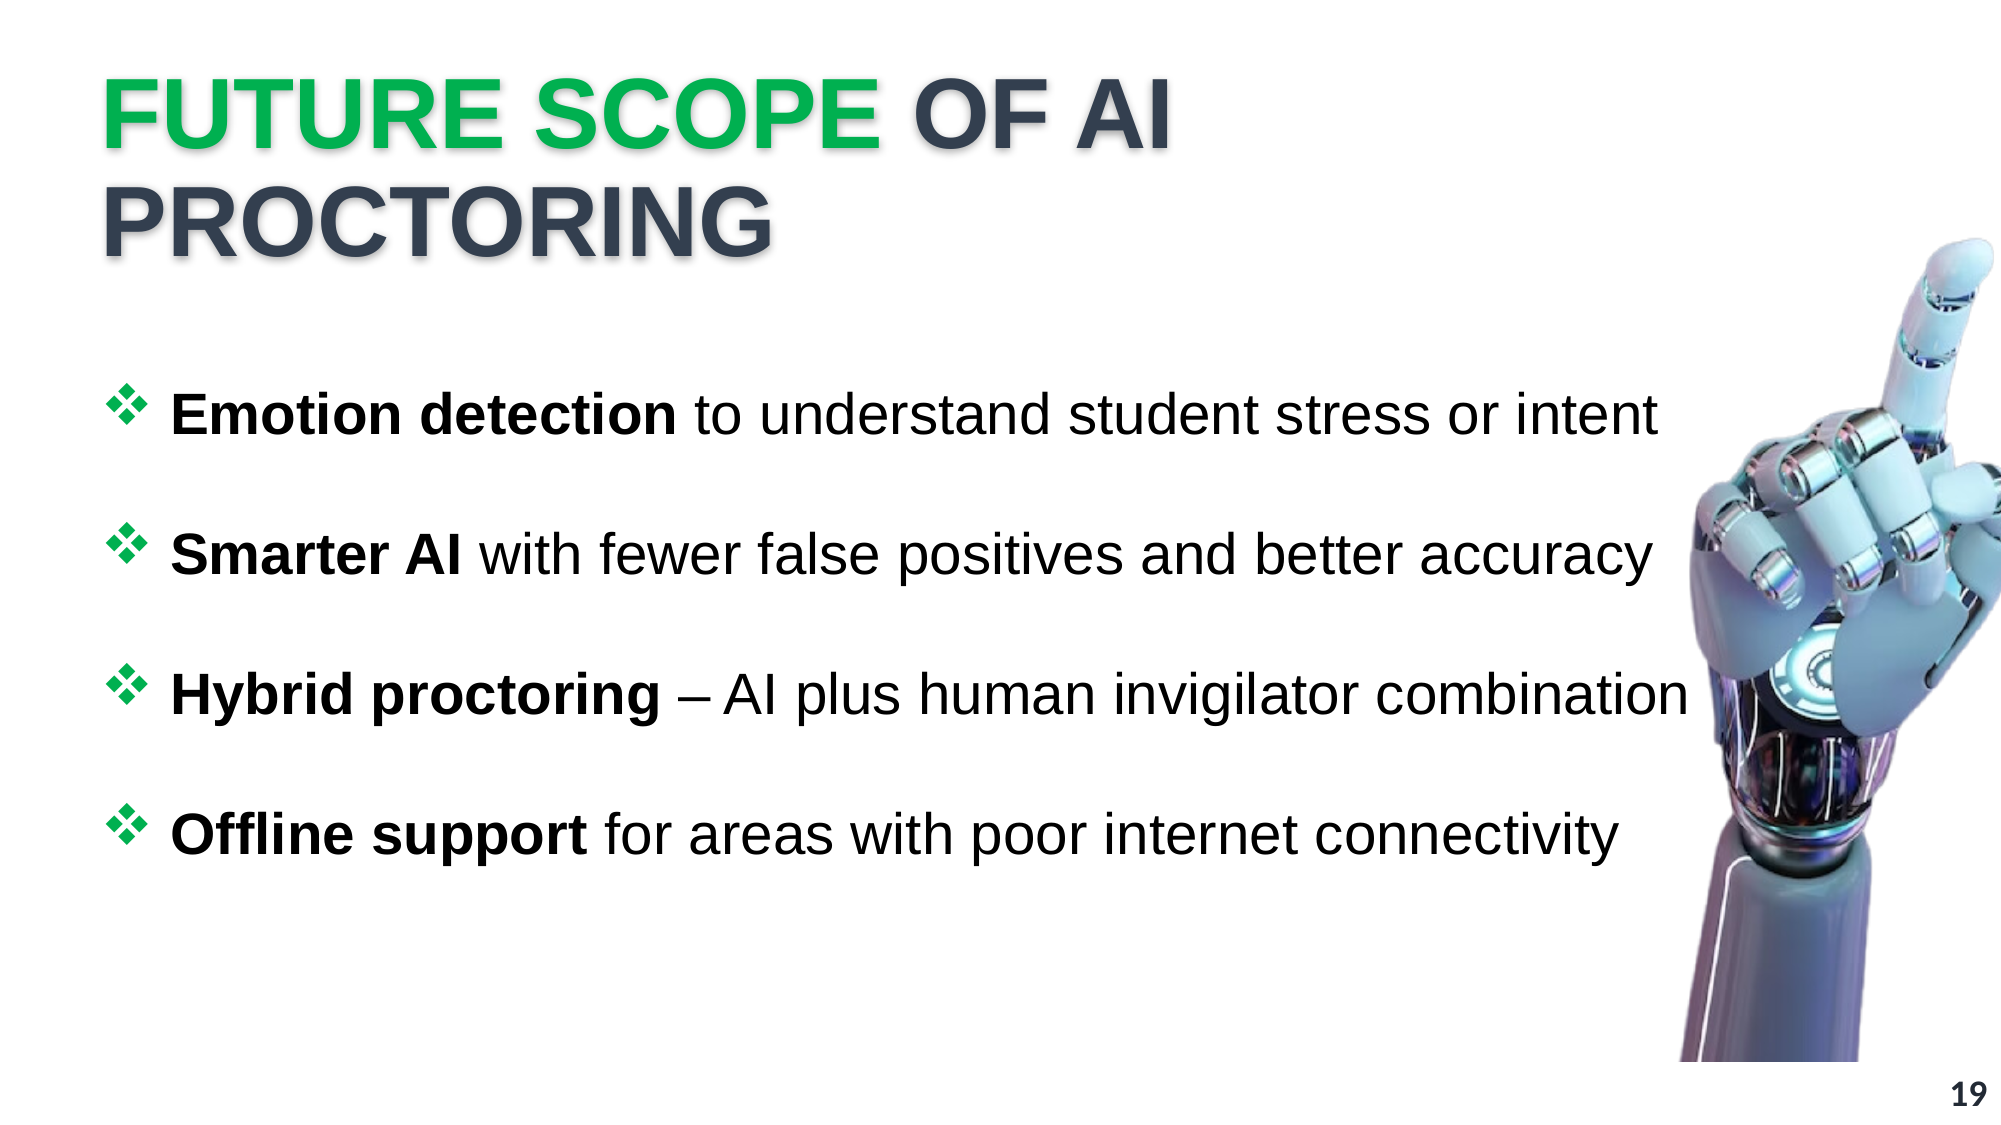

# FUTURE SCOPE OF AI PROCTORING

 Emotion detection to understand student stress or intent

 Smarter AI with fewer false positives and better accuracy

 Hybrid proctoring – AI plus human invigilator combination

 Offline support for areas with poor internet connectivity
19